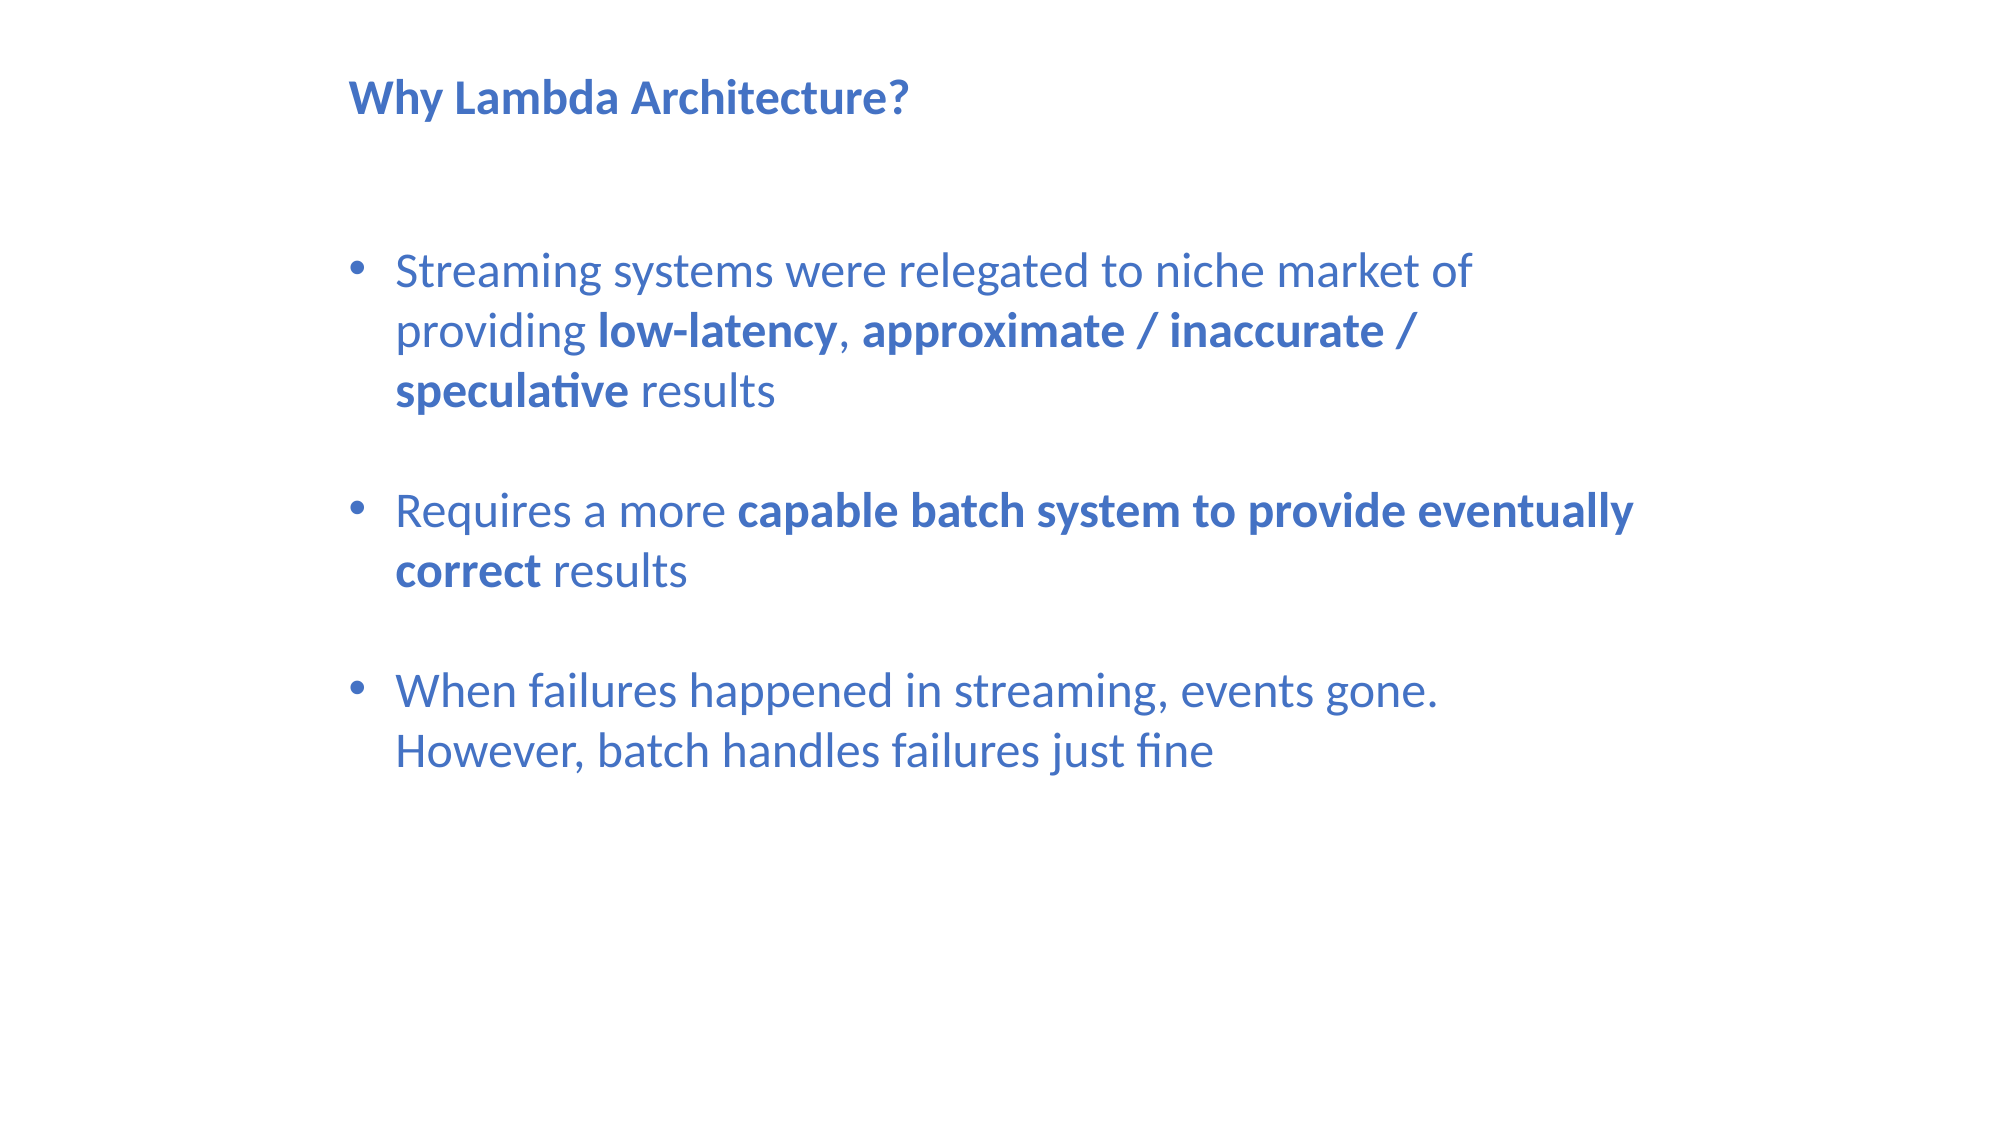

Why Lambda Architecture?

Streaming systems were relegated to niche market of providing low-latency, approximate / inaccurate / speculative results

Requires a more capable batch system to provide eventually correct results

When failures happened in streaming, events gone. However, batch handles failures just fine